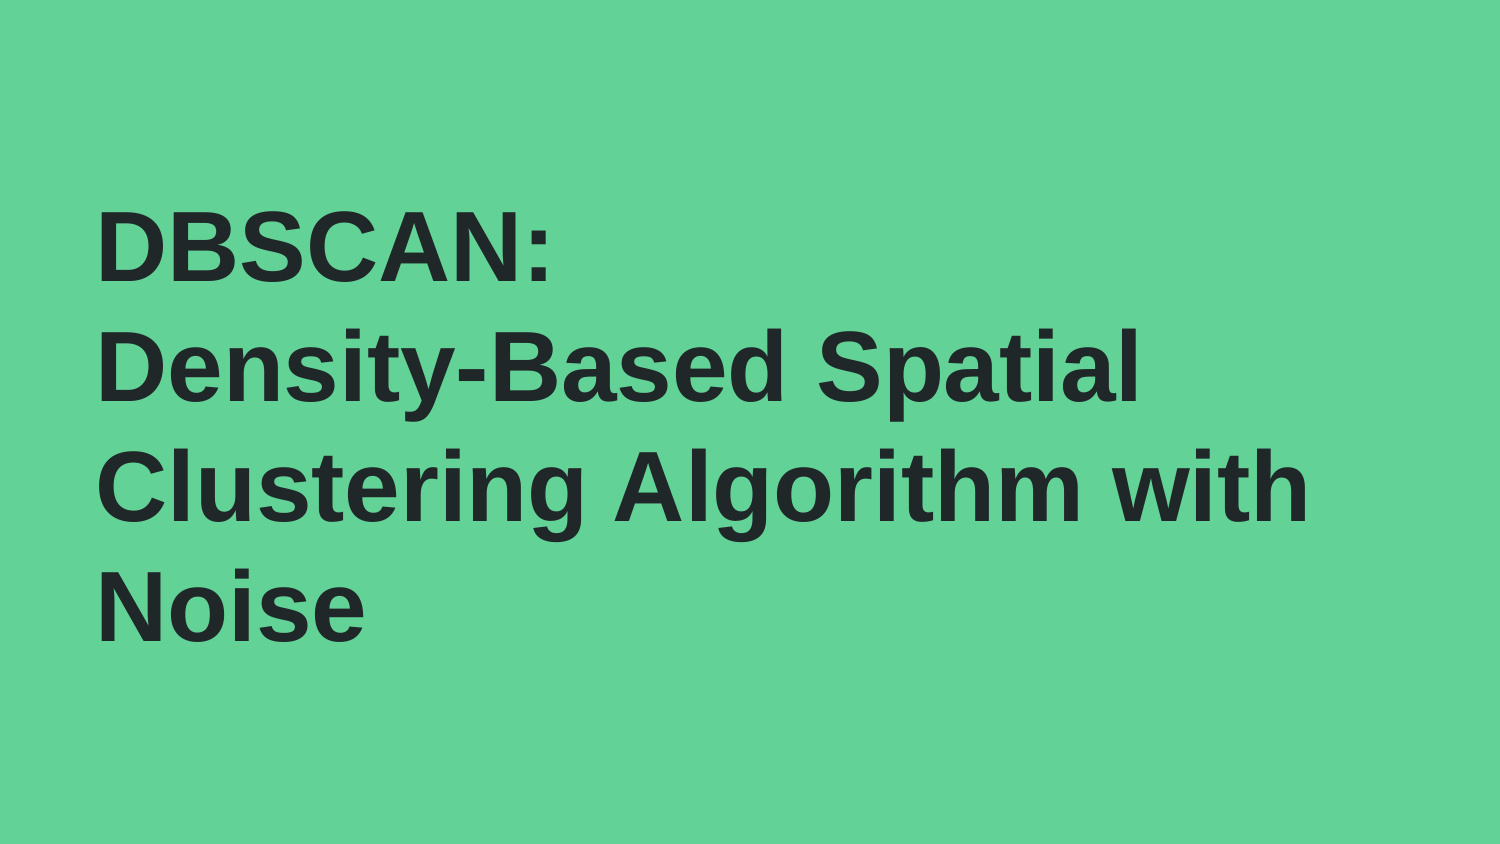

# DBSCAN:
Density-Based Spatial Clustering Algorithm with Noise